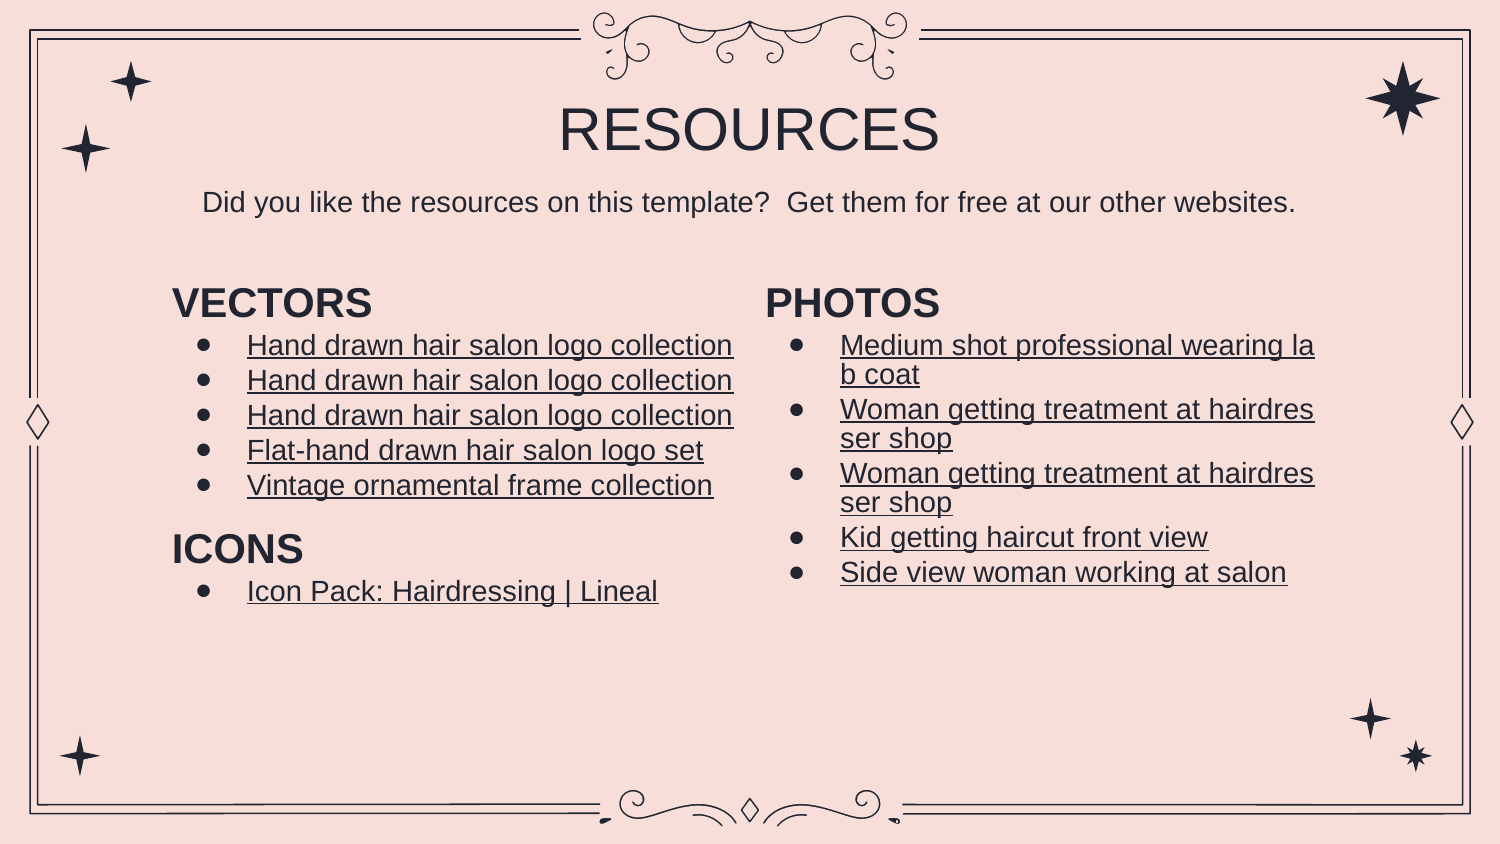

# RESOURCES
Did you like the resources on this template?  Get them for free at our other websites.
VECTORS
Hand drawn hair salon logo collection
Hand drawn hair salon logo collection
Hand drawn hair salon logo collection
Flat-hand drawn hair salon logo set
Vintage ornamental frame collection
ICONS
Icon Pack: Hairdressing | Lineal
PHOTOS
Medium shot professional wearing lab coat
Woman getting treatment at hairdresser shop
Woman getting treatment at hairdresser shop
Kid getting haircut front view
Side view woman working at salon